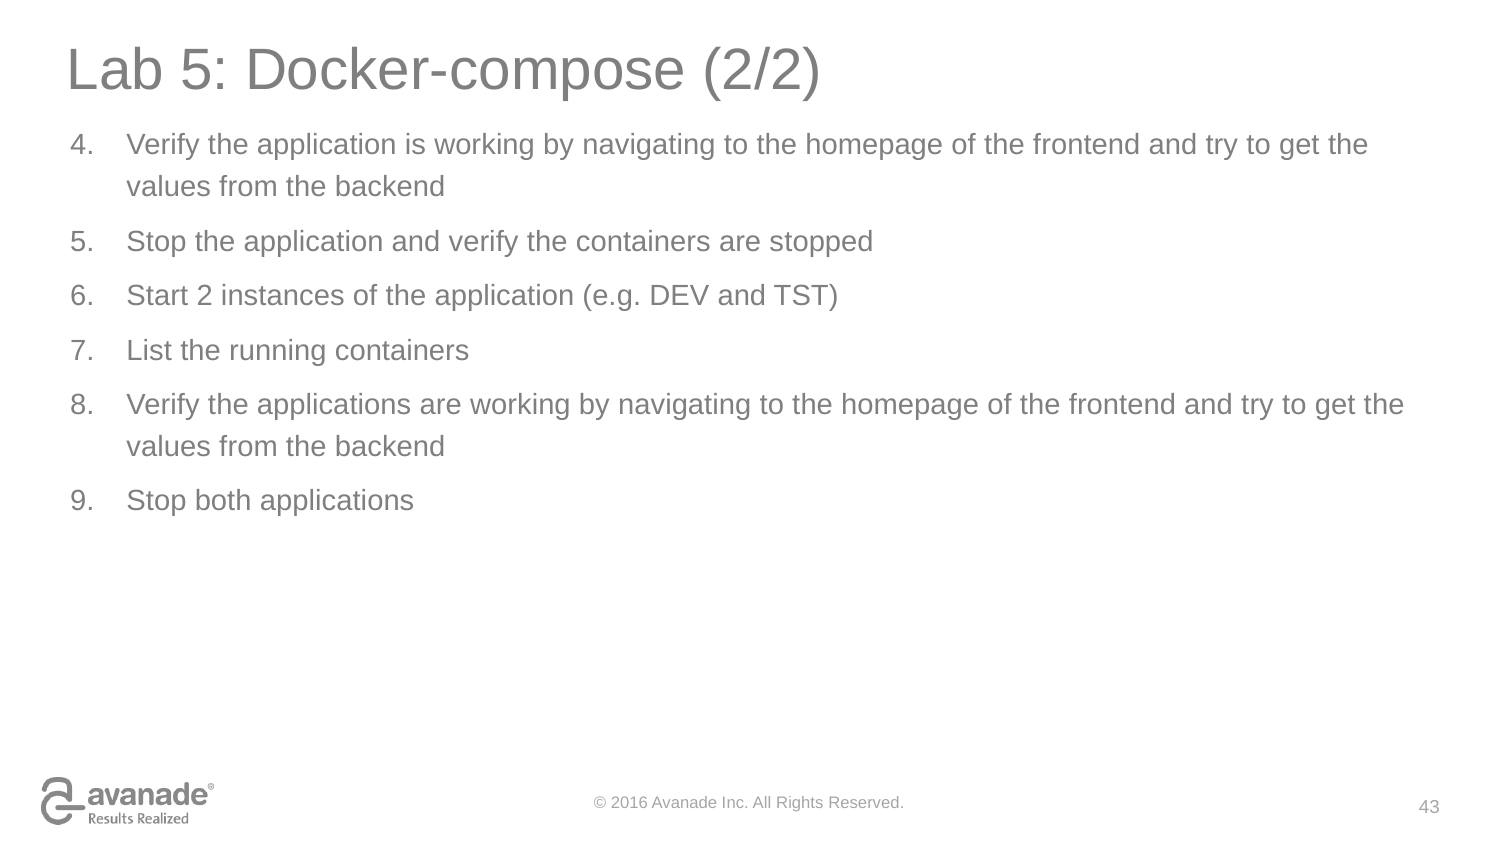

# Lab 5: Docker-compose (2/2)
Verify the application is working by navigating to the homepage of the frontend and try to get the values from the backend
Stop the application and verify the containers are stopped
Start 2 instances of the application (e.g. DEV and TST)
List the running containers
Verify the applications are working by navigating to the homepage of the frontend and try to get the values from the backend
Stop both applications